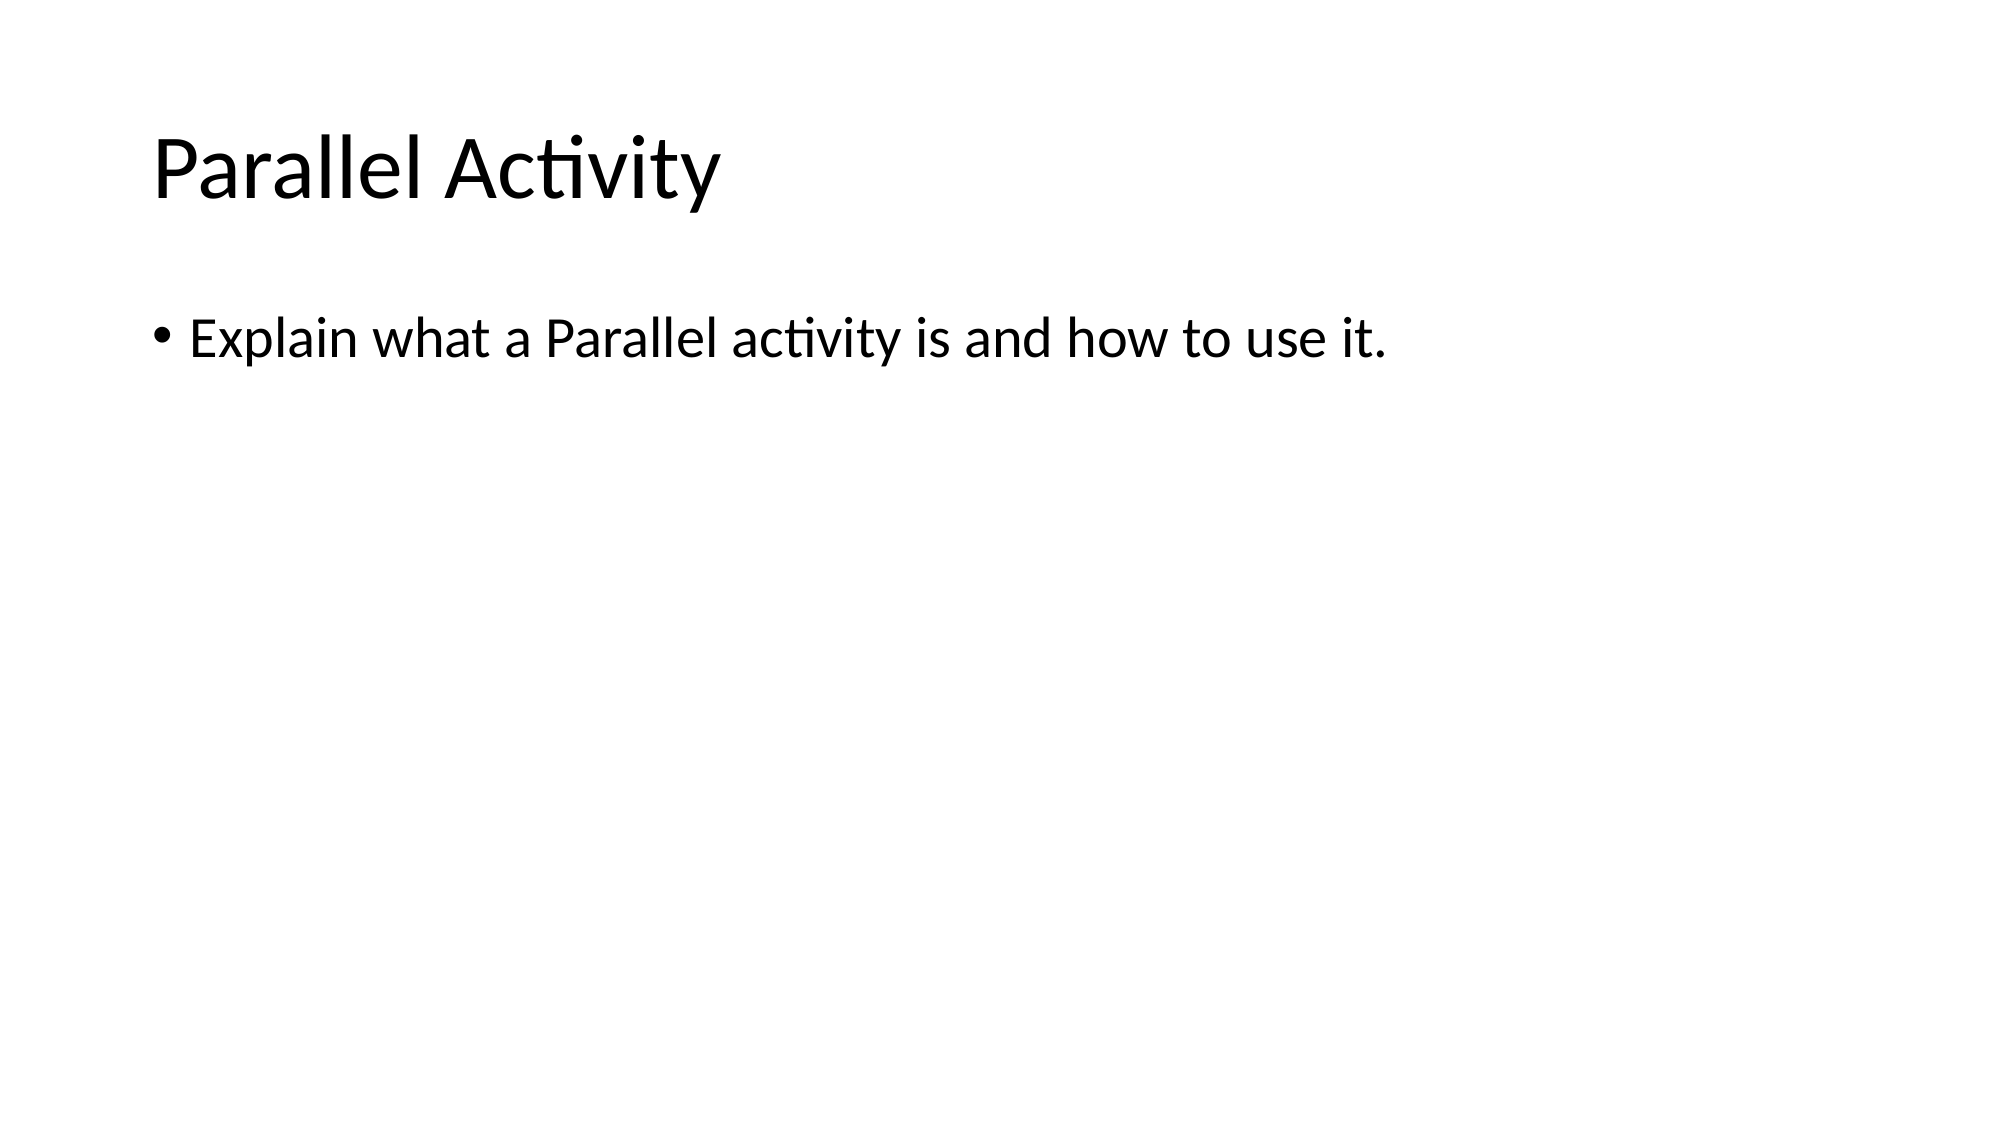

# Parallel Activity
Explain what a Parallel activity is and how to use it.